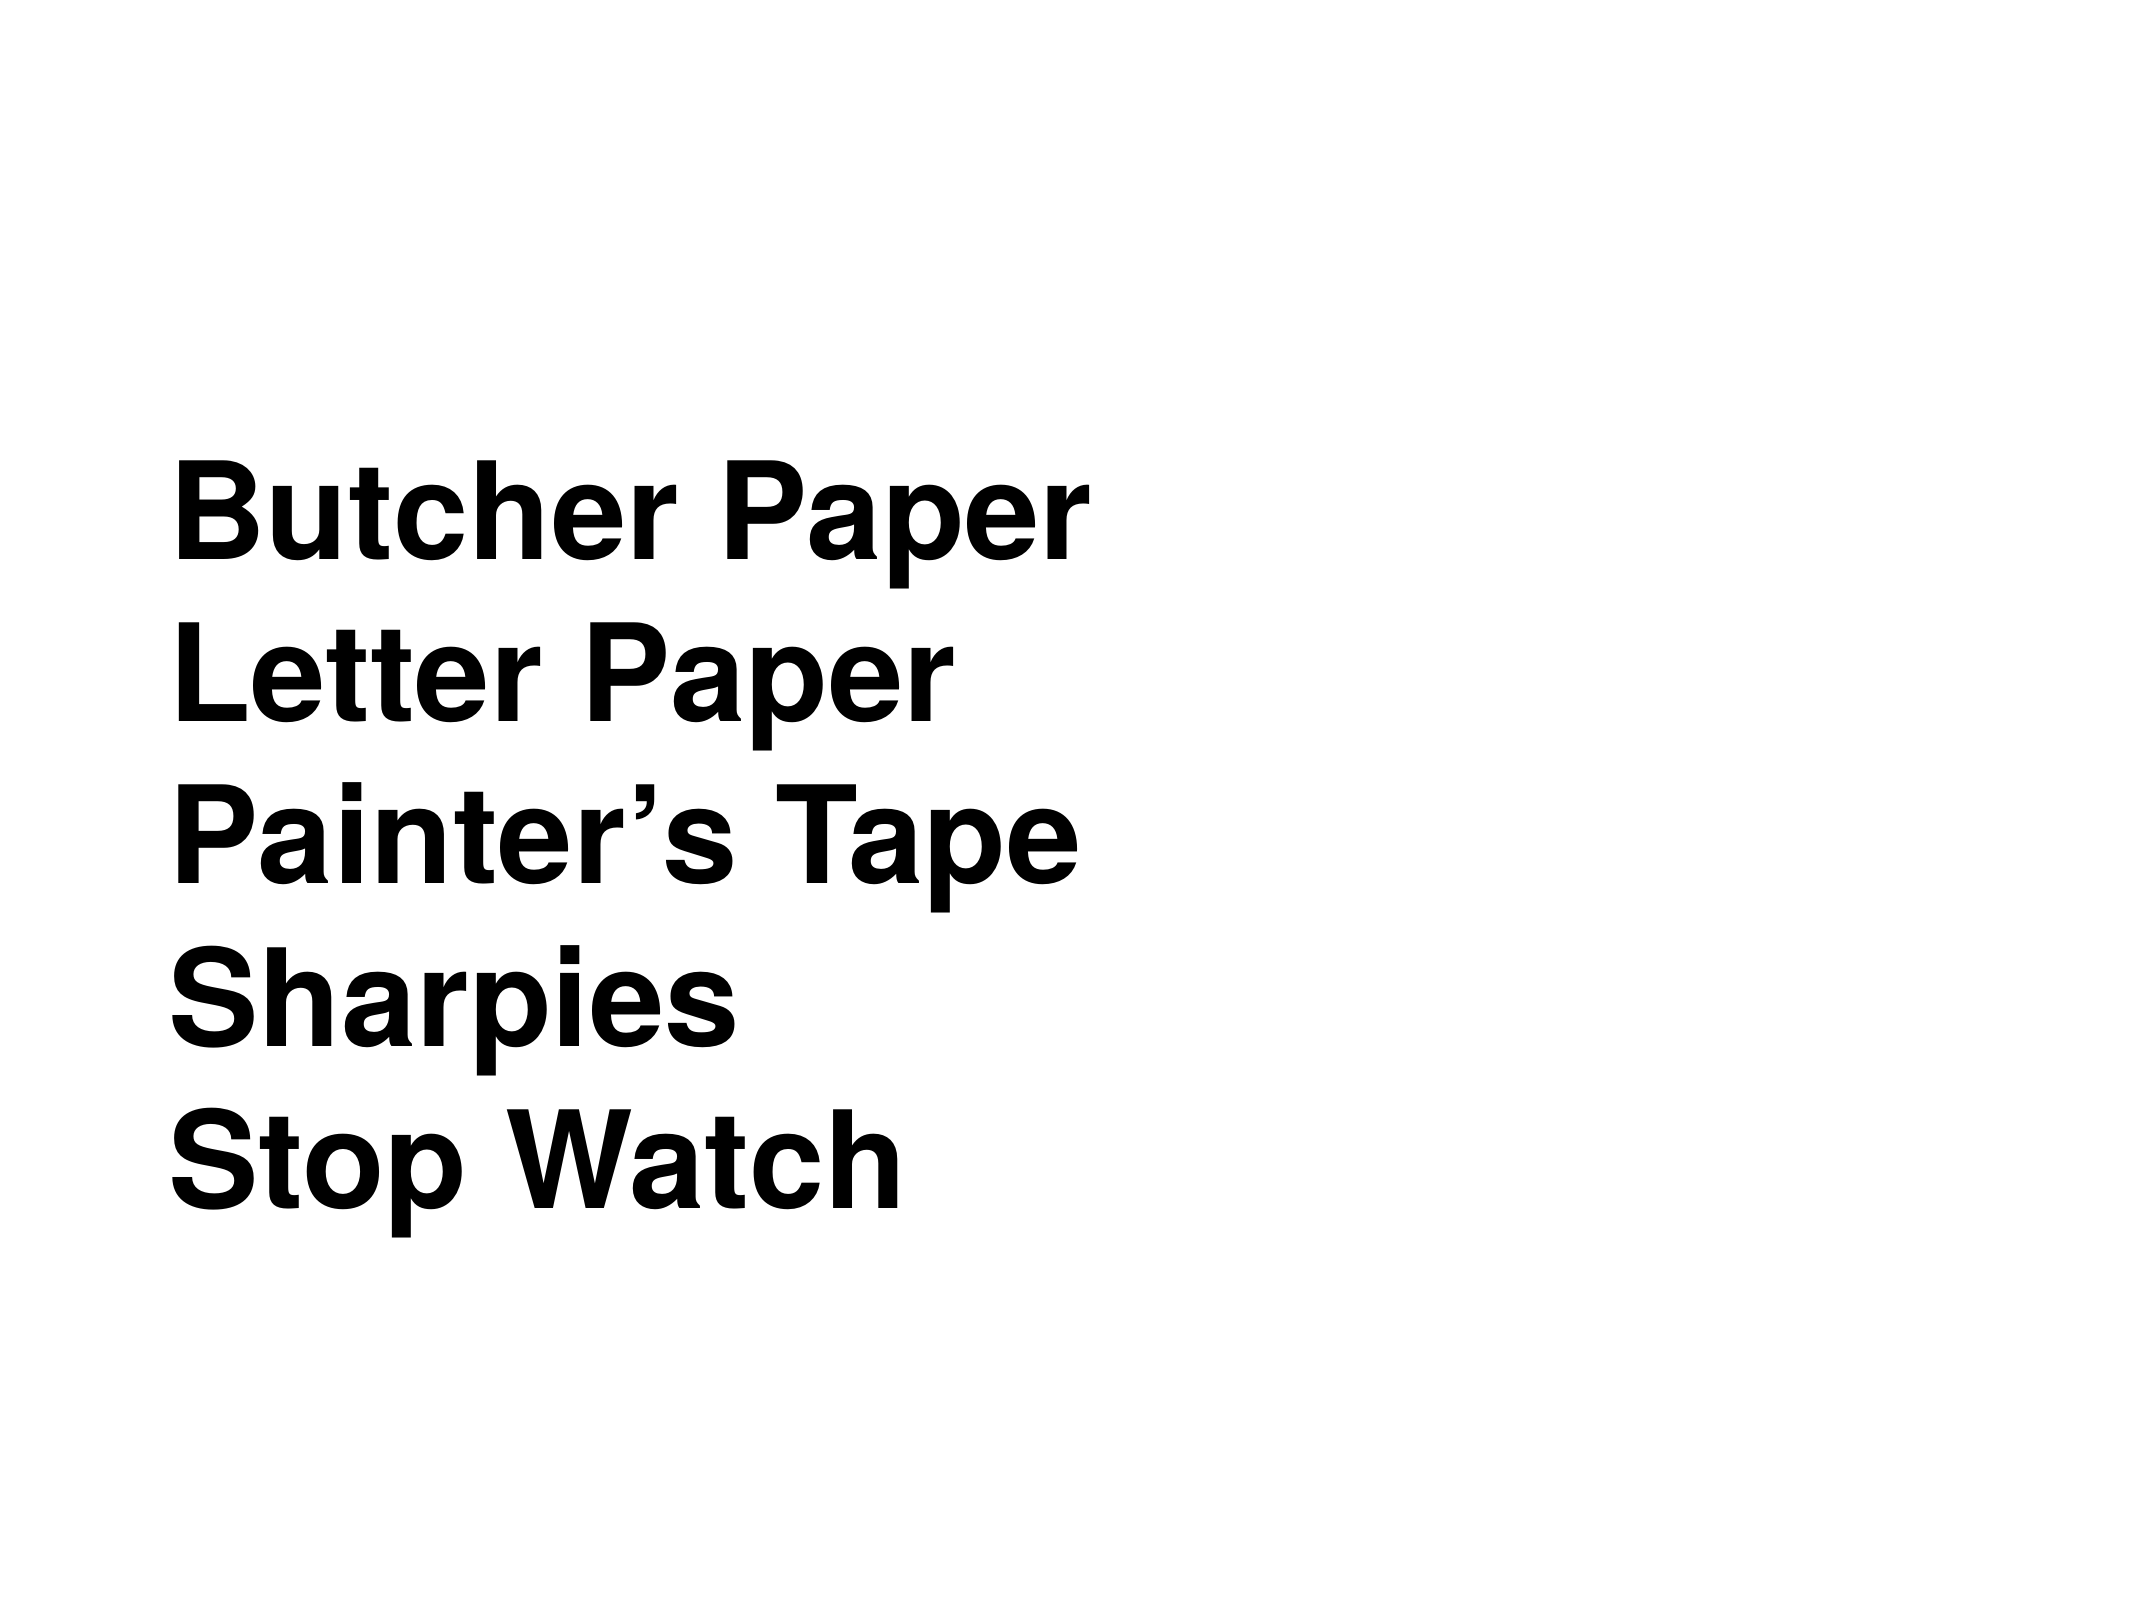

Butcher Paper
Letter Paper
Painter’s Tape
Sharpies
Stop Watch